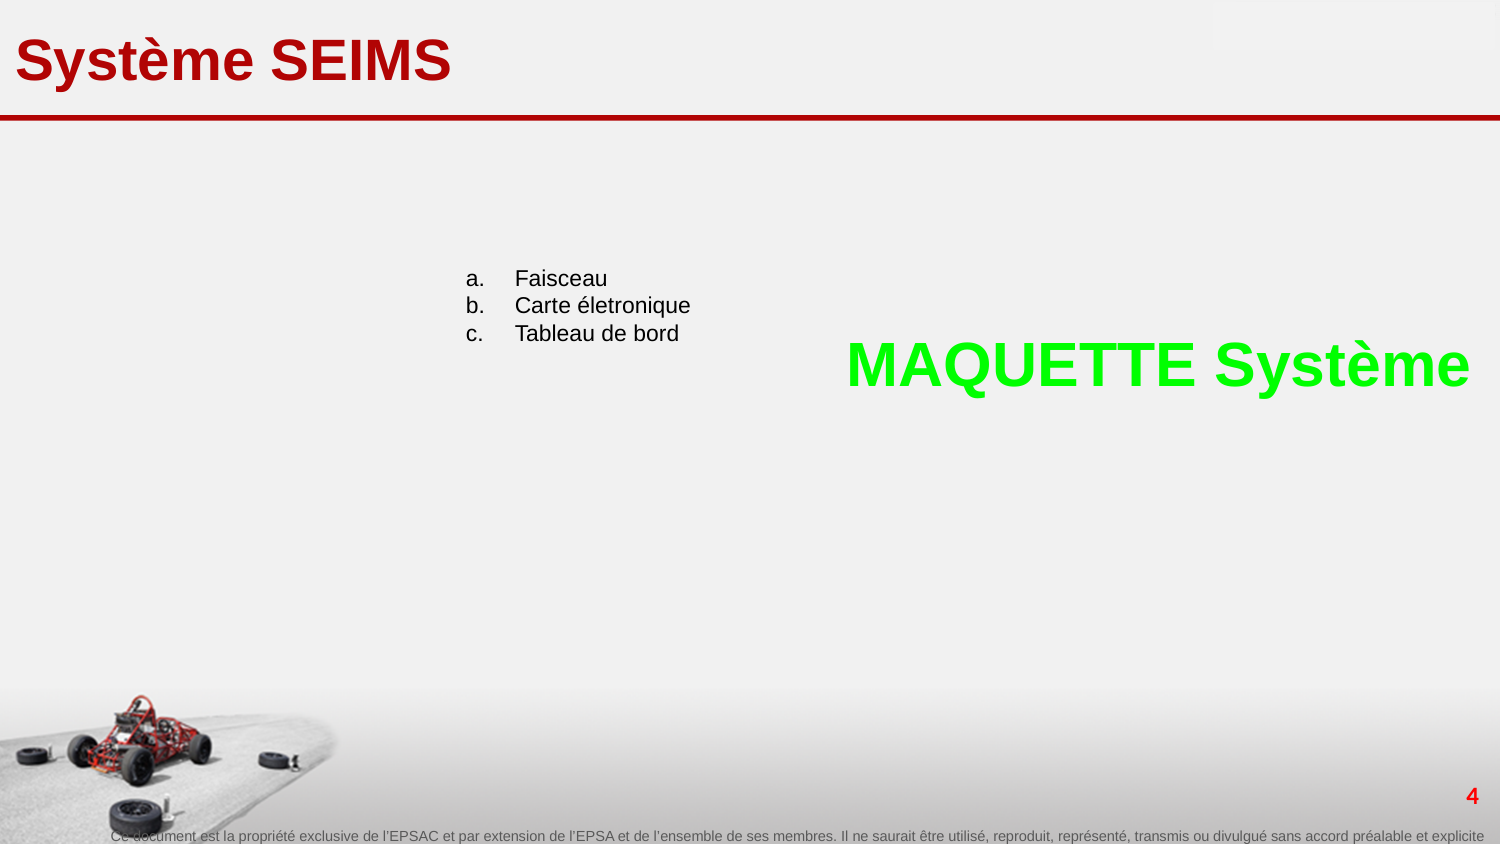

# Système SEIMS
Faisceau
Carte életronique
Tableau de bord
MAQUETTE Système
4